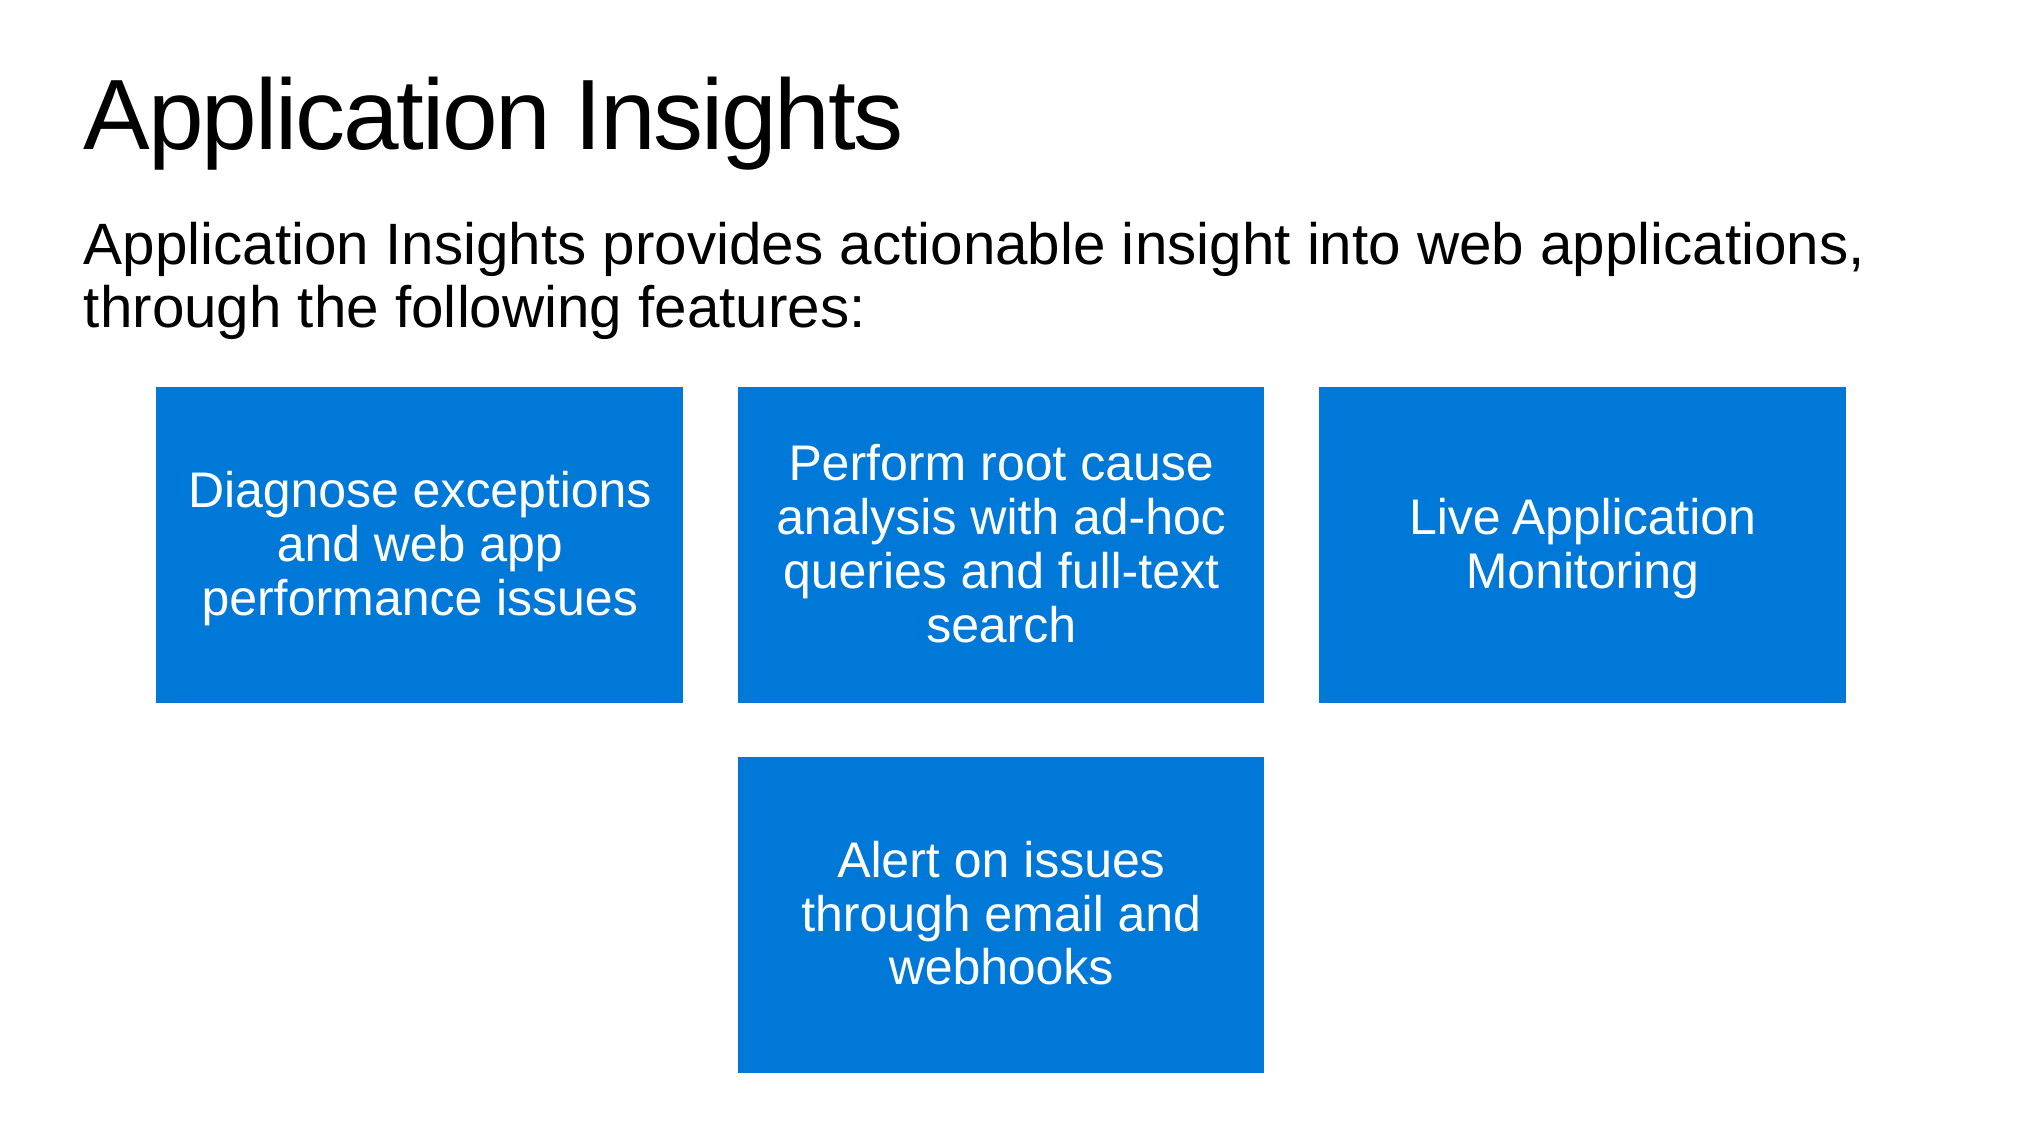

# Application Insights
Application Insights provides actionable insight into web applications, through the following features:
Diagnose exceptions and web app performance issues
Perform root cause analysis with ad-hoc queries and full-text search
Live Application Monitoring
Alert on issues through email and webhooks